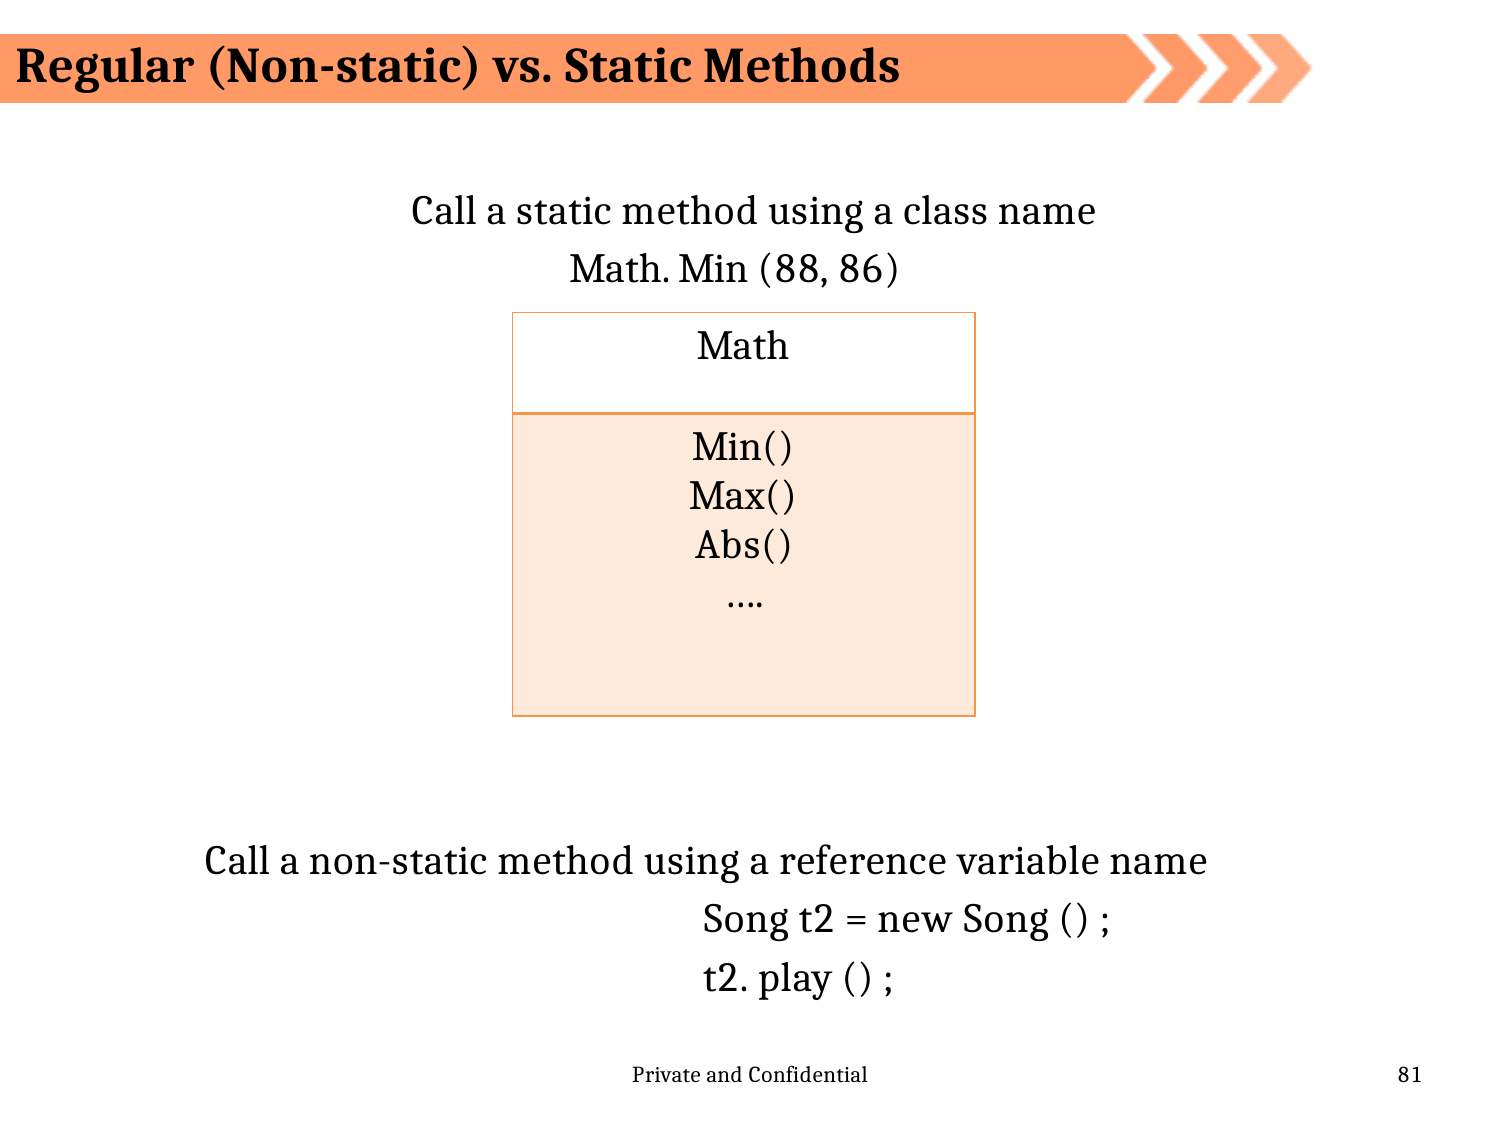

Regular (Non-static) vs. Static Methods
     Call a static method using a class name
 Math. Min (88, 86)
| Math |
| --- |
| Min() Max() Abs() …. |
Call a non-static method using a reference variable name
				Song t2 = new Song () ;
				t2. play () ;